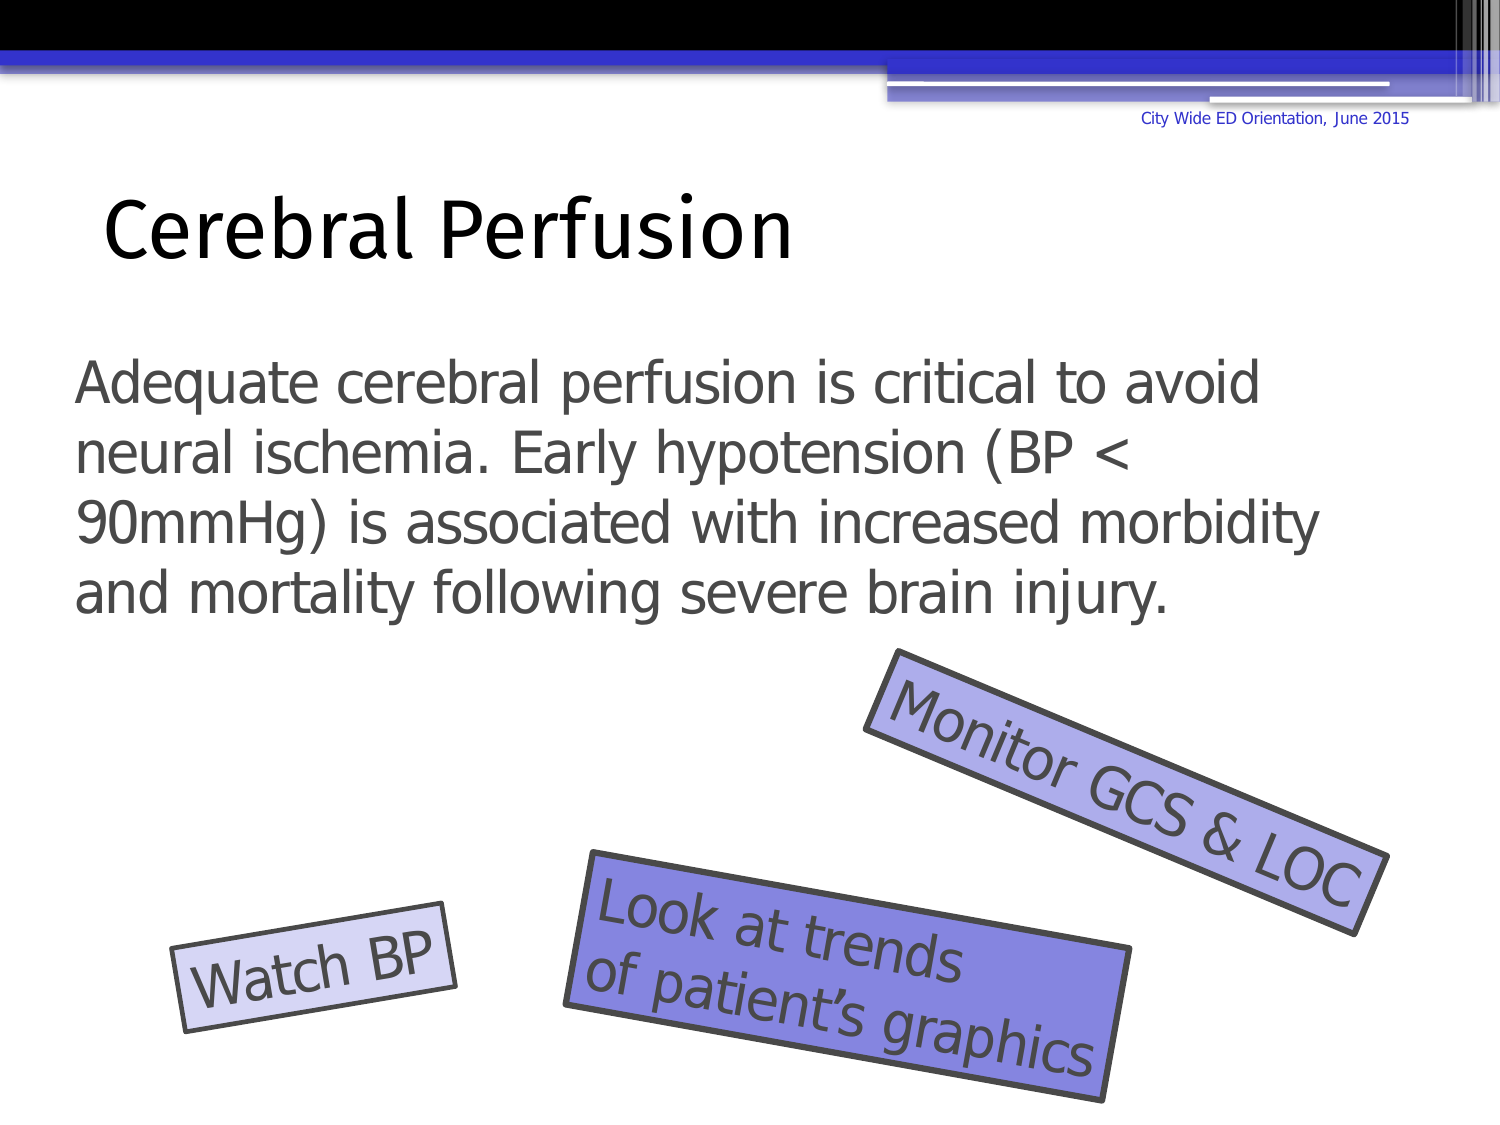

City Wide ED Orientation, June 2015
# Cerebral Perfusion
Adequate cerebral perfusion is critical to avoid neural ischemia. Early hypotension (BP < 90mmHg) is associated with increased morbidity and mortality following severe brain injury.

Monitor GCS & LOC
Look at trends
of patient’s graphics
Watch BP